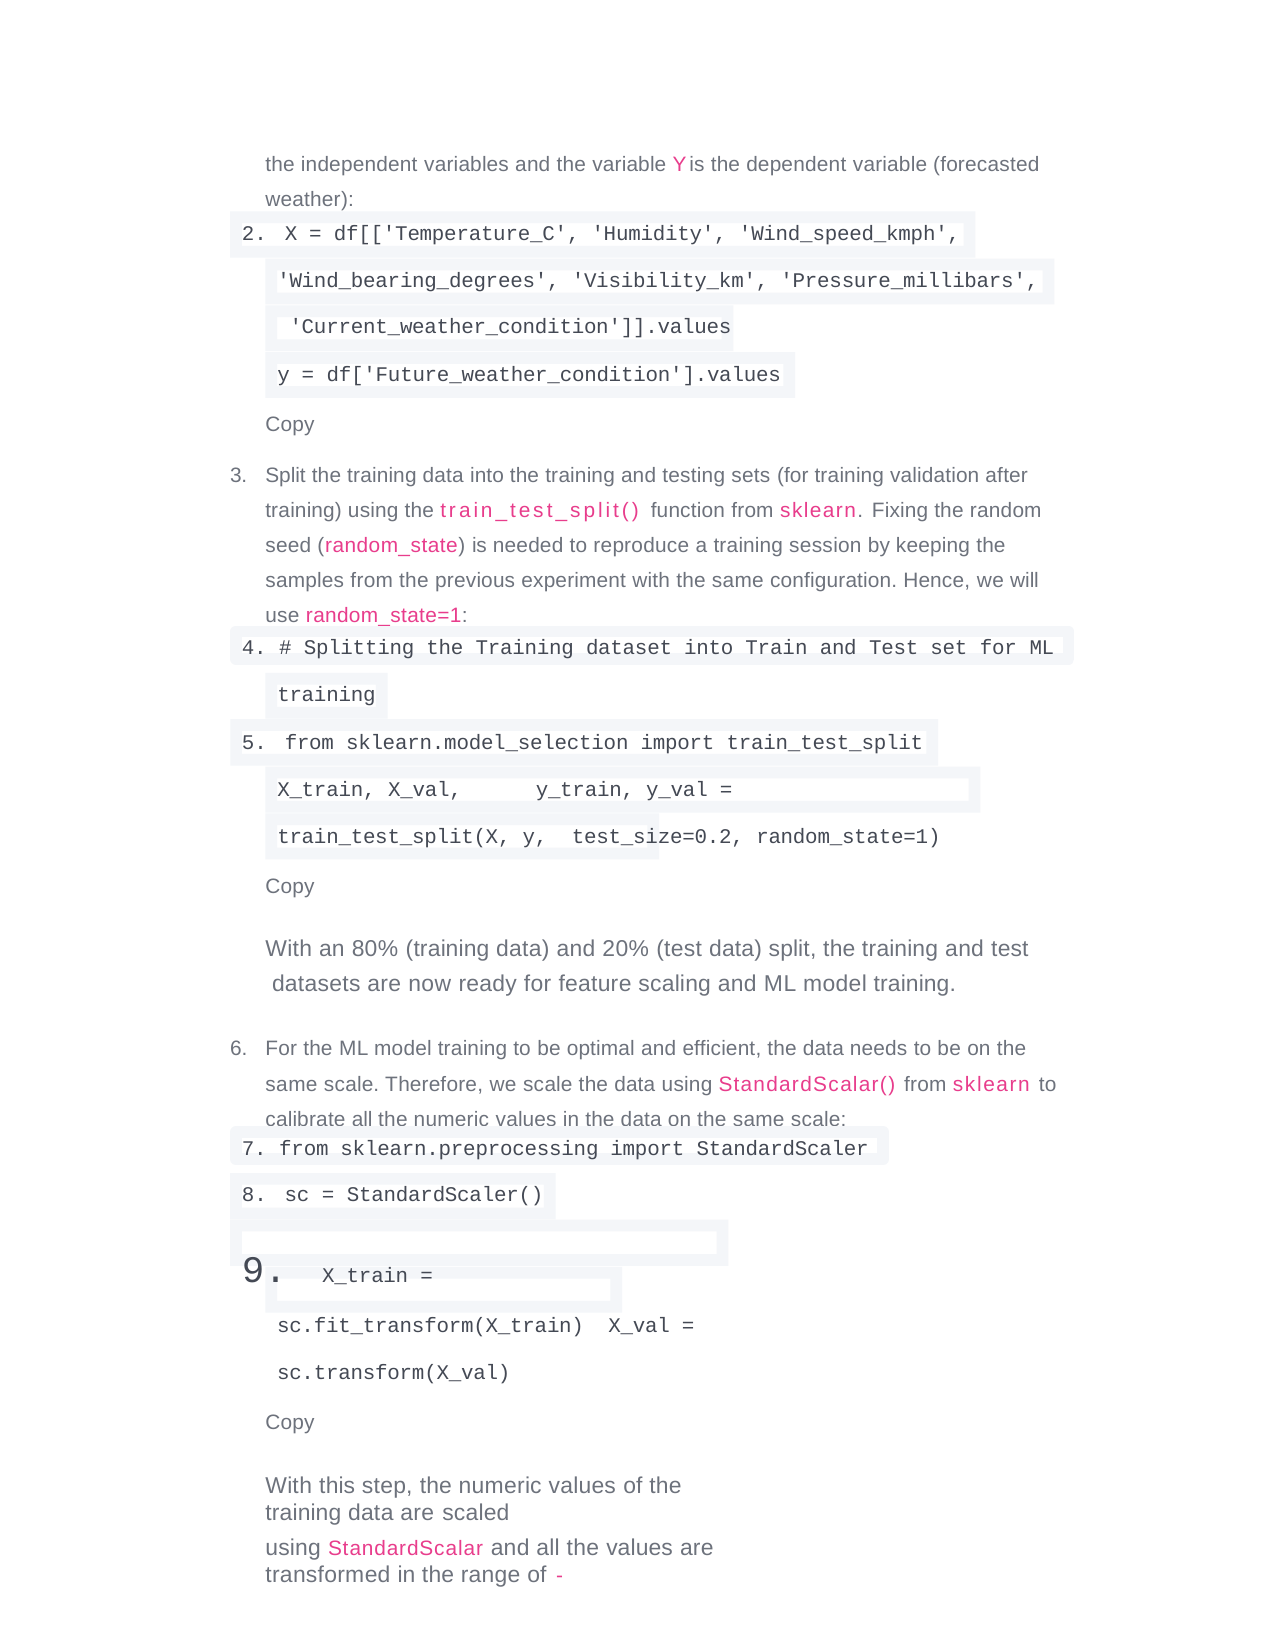

the independent variables and the variable Y is the dependent variable (forecasted  weather):
X = df[['Temperature_C', 'Humidity', 'Wind_speed_kmph',
'Wind_bearing_degrees', 'Visibility_km', 'Pressure_millibars',  'Current_weather_condition']].values

y = df['Future_weather_condition'].values

Copy
Split the training data into the training and testing sets (for training validation after  training) using the train_test_split() function from sklearn. Fixing the random  seed (random_state) is needed to reproduce a training session by keeping the  samples from the previous experiment with the same configuration. Hence, we will  use random_state=1:

4. # Splitting the Training dataset into Train and Test set for ML

training

from sklearn.model_selection import train_test_split
X_train, X_val,	y_train, y_val = train_test_split(X, y,  test_size=0.2, random_state=1)

Copy

With an 80% (training data) and 20% (test data) split, the training and test  datasets are now ready for feature scaling and ML model training.

For the ML model training to be optimal and efficient, the data needs to be on the  same scale. Therefore, we scale the data using StandardScalar() from sklearn to  calibrate all the numeric values in the data on the same scale:
7. from sklearn.preprocessing import StandardScaler

sc = StandardScaler()
	X_train = sc.fit_transform(X_train)  X_val = sc.transform(X_val)

Copy

With this step, the numeric values of the training data are scaled
using StandardScalar and all the values are transformed in the range of -